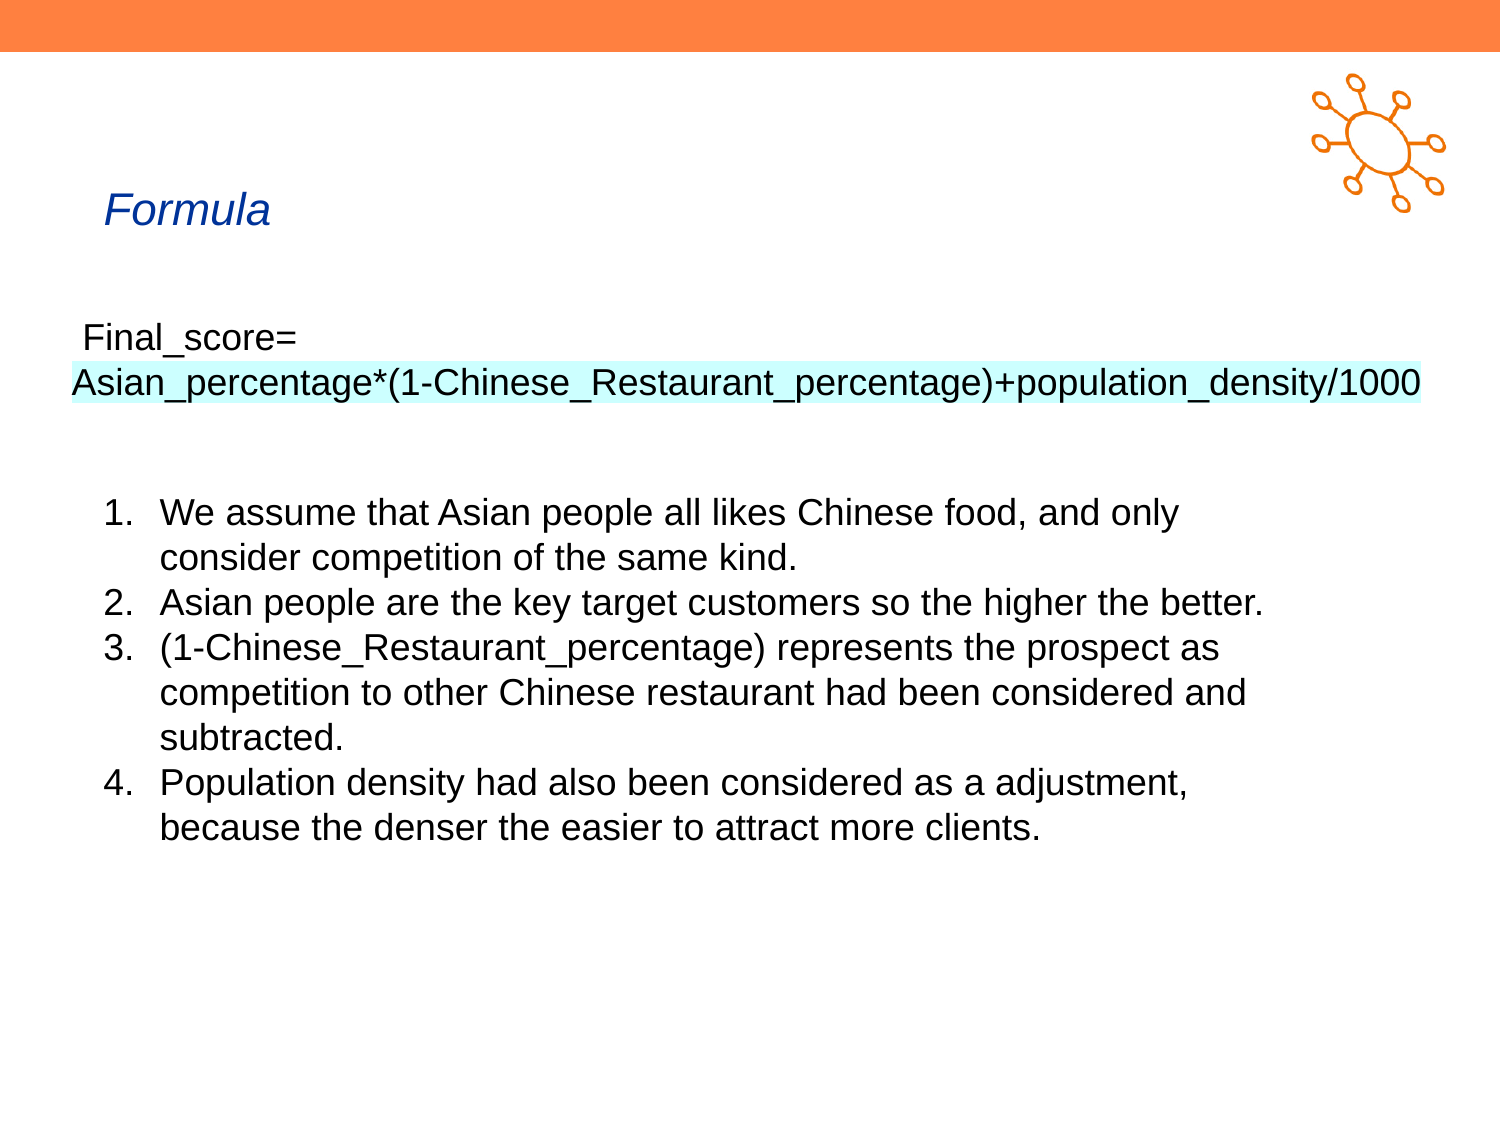

Formula
 Final_score=
Asian_percentage*(1-Chinese_Restaurant_percentage)+population_density/1000
We assume that Asian people all likes Chinese food, and only consider competition of the same kind.
Asian people are the key target customers so the higher the better.
(1-Chinese_Restaurant_percentage) represents the prospect as competition to other Chinese restaurant had been considered and subtracted.
Population density had also been considered as a adjustment, because the denser the easier to attract more clients.